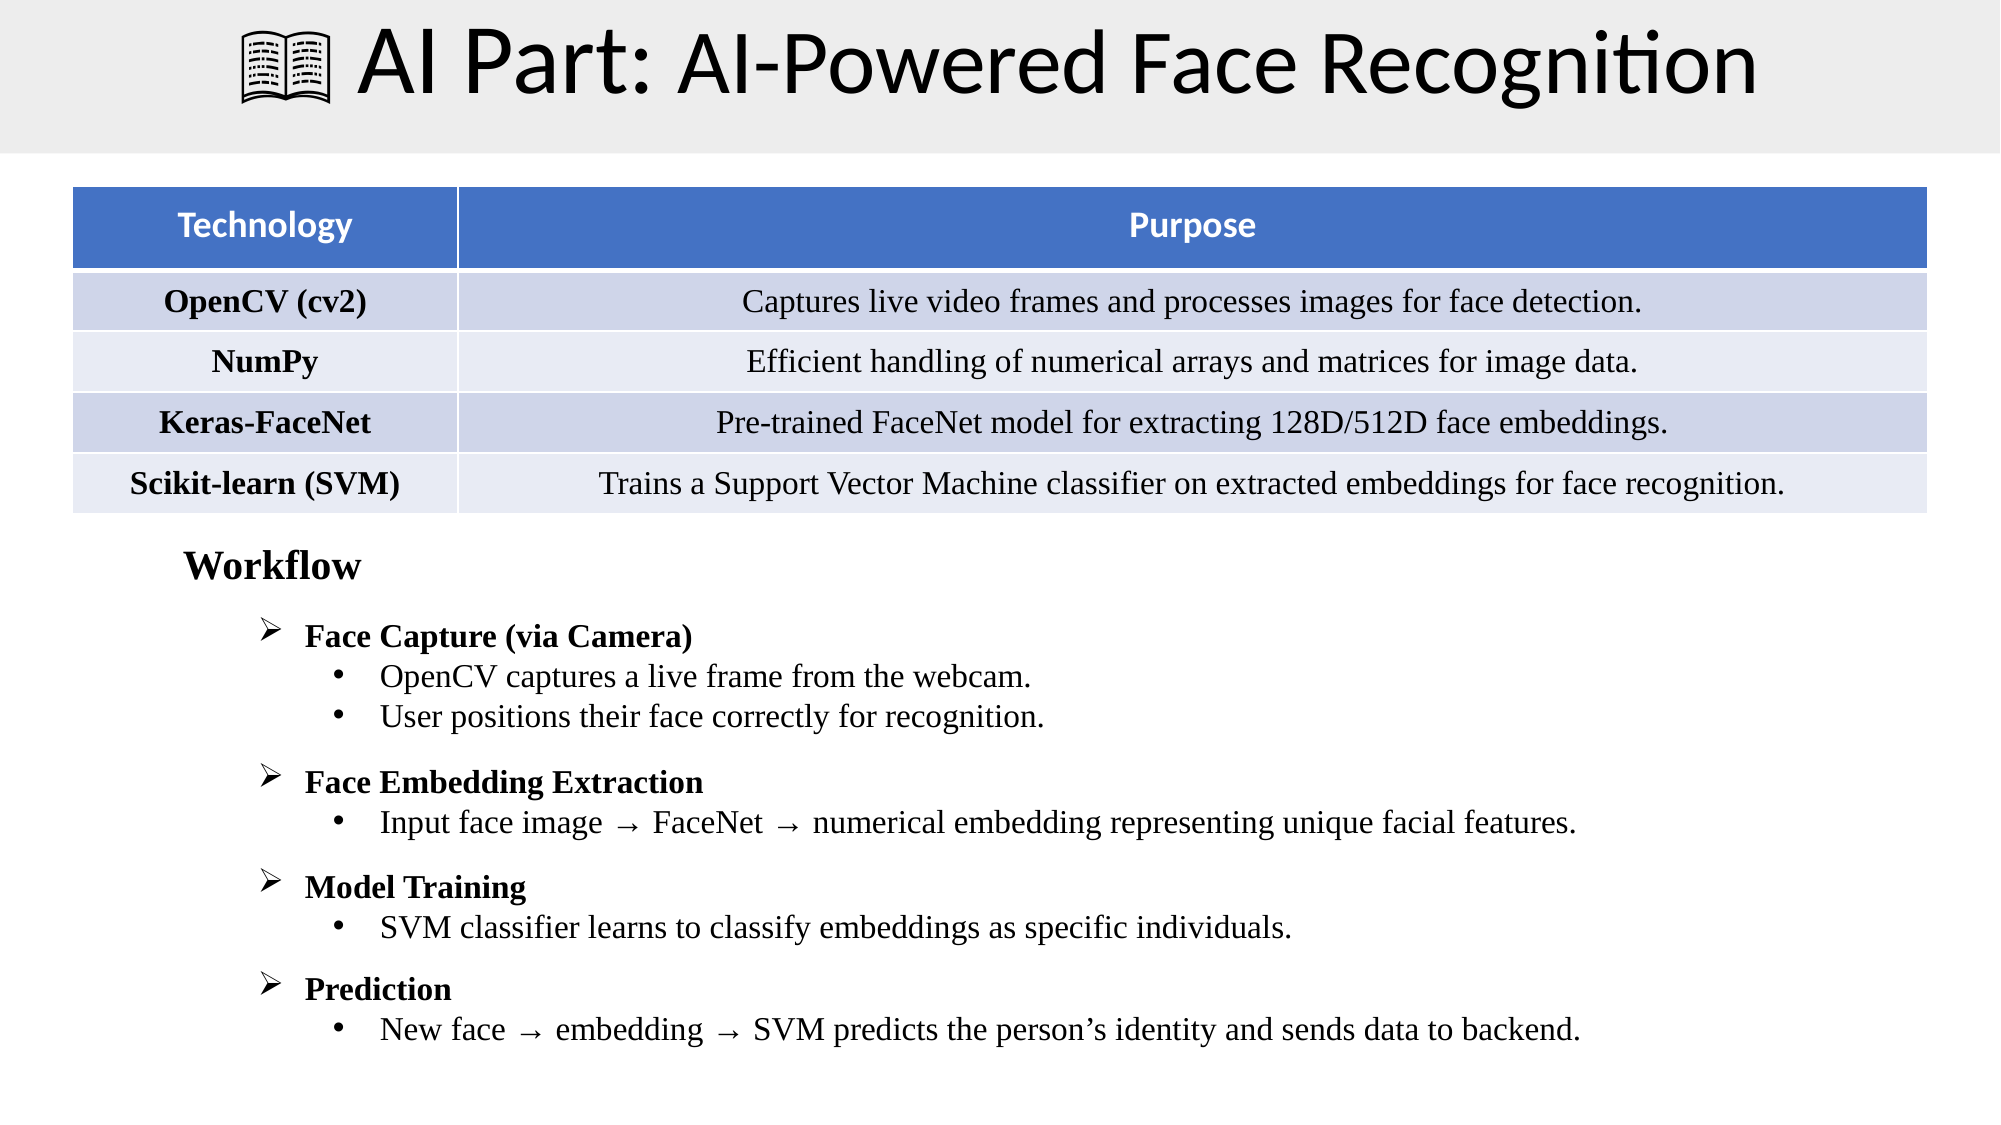

📖 AI Part: AI-Powered Face Recognition
| Technology | Purpose |
| --- | --- |
| OpenCV (cv2) | Captures live video frames and processes images for face detection. |
| NumPy | Efficient handling of numerical arrays and matrices for image data. |
| Keras-FaceNet | Pre-trained FaceNet model for extracting 128D/512D face embeddings. |
| Scikit-learn (SVM) | Trains a Support Vector Machine classifier on extracted embeddings for face recognition. |
Workflow

Face Capture (via Camera)
OpenCV captures a live frame from the webcam.
User positions their face correctly for recognition.

Face Embedding Extraction
Input face image → FaceNet → numerical embedding representing unique facial features.

Model Training
SVM classifier learns to classify embeddings as specific individuals.

Prediction
New face → embedding → SVM predicts the person’s identity and sends data to backend.